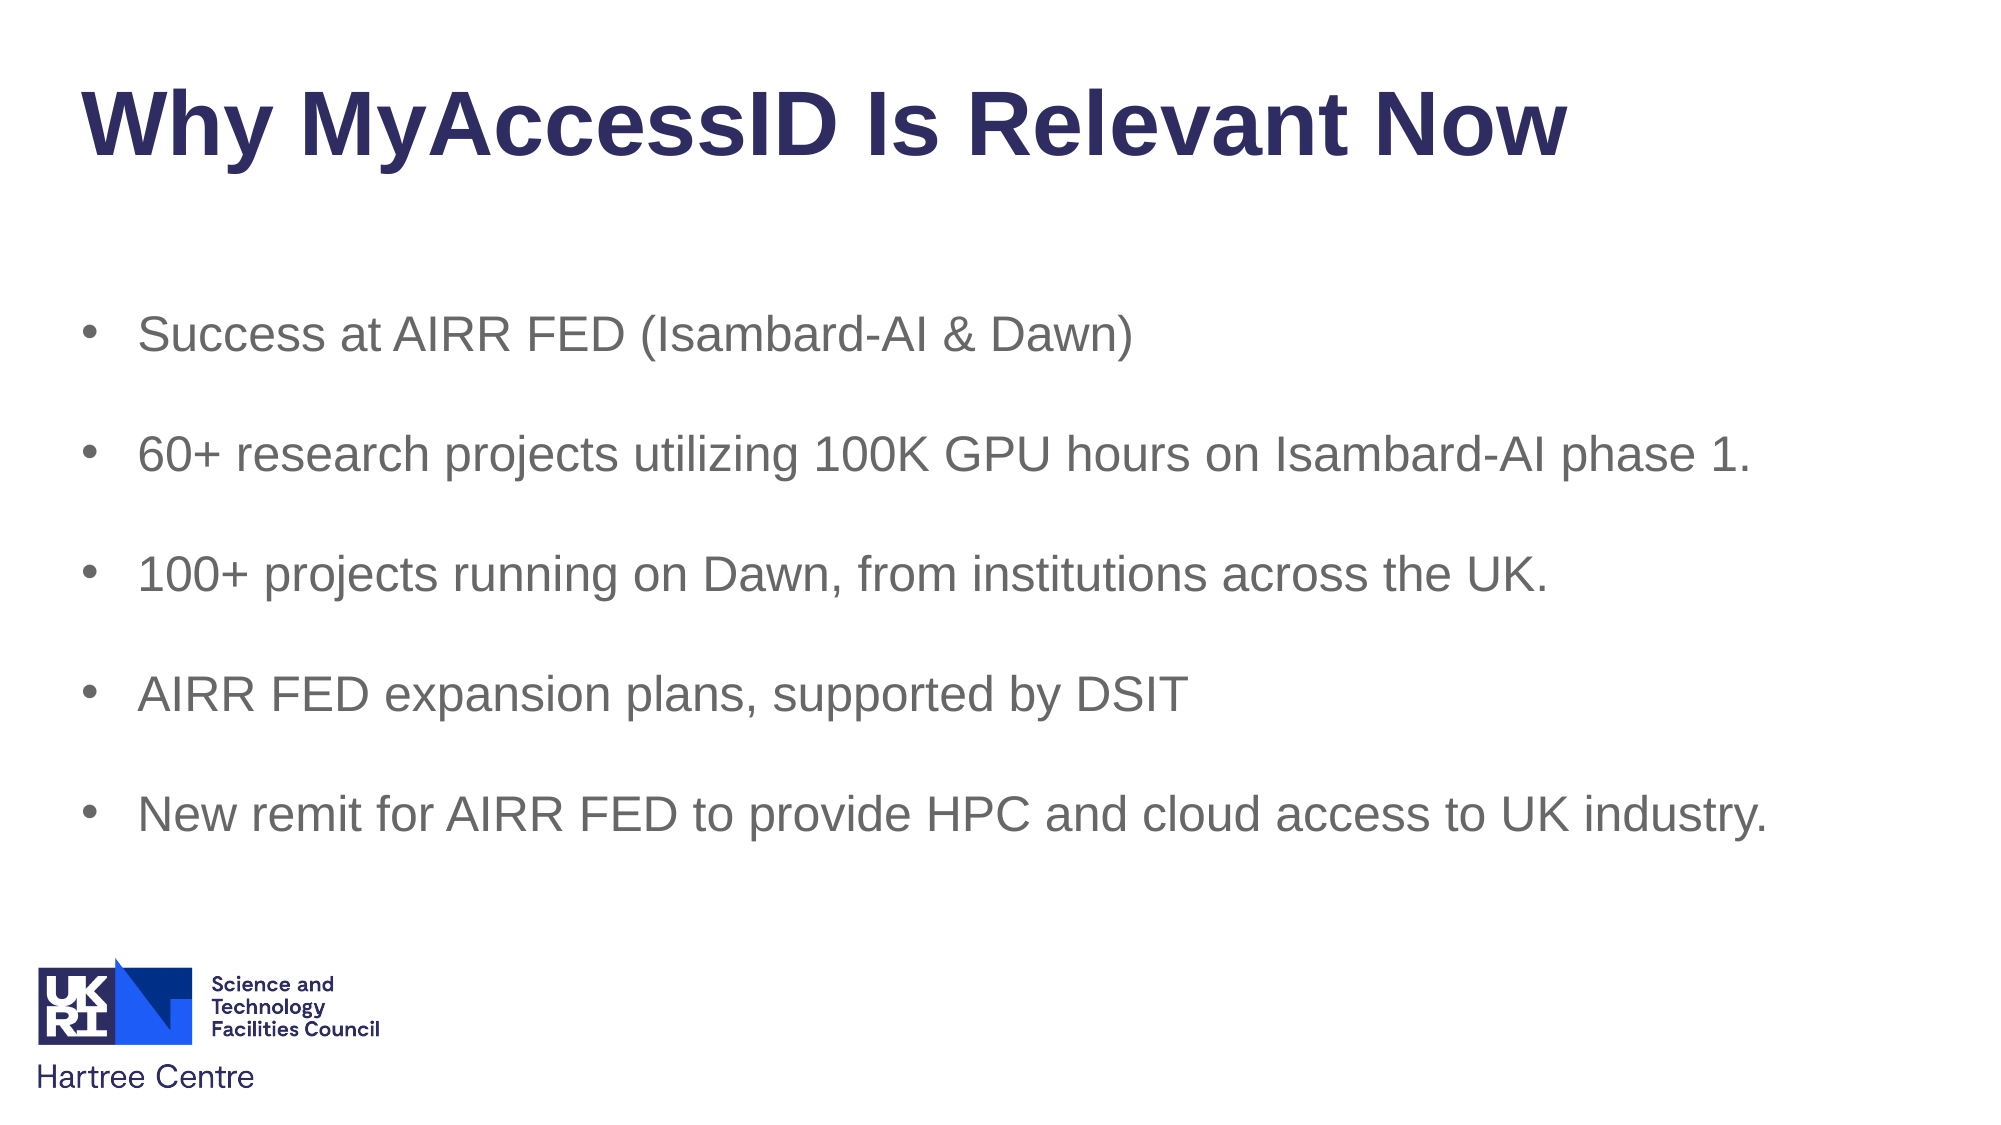

Why MyAccessID Is Relevant Now

Success at AIRR FED (Isambard-AI & Dawn)

60+ research projects utilizing 100K GPU hours on Isambard-AI phase 1.

100+ projects running on Dawn, from institutions across the UK.

AIRR FED expansion plans, supported by DSIT

New remit for AIRR FED to provide HPC and cloud access to UK industry.